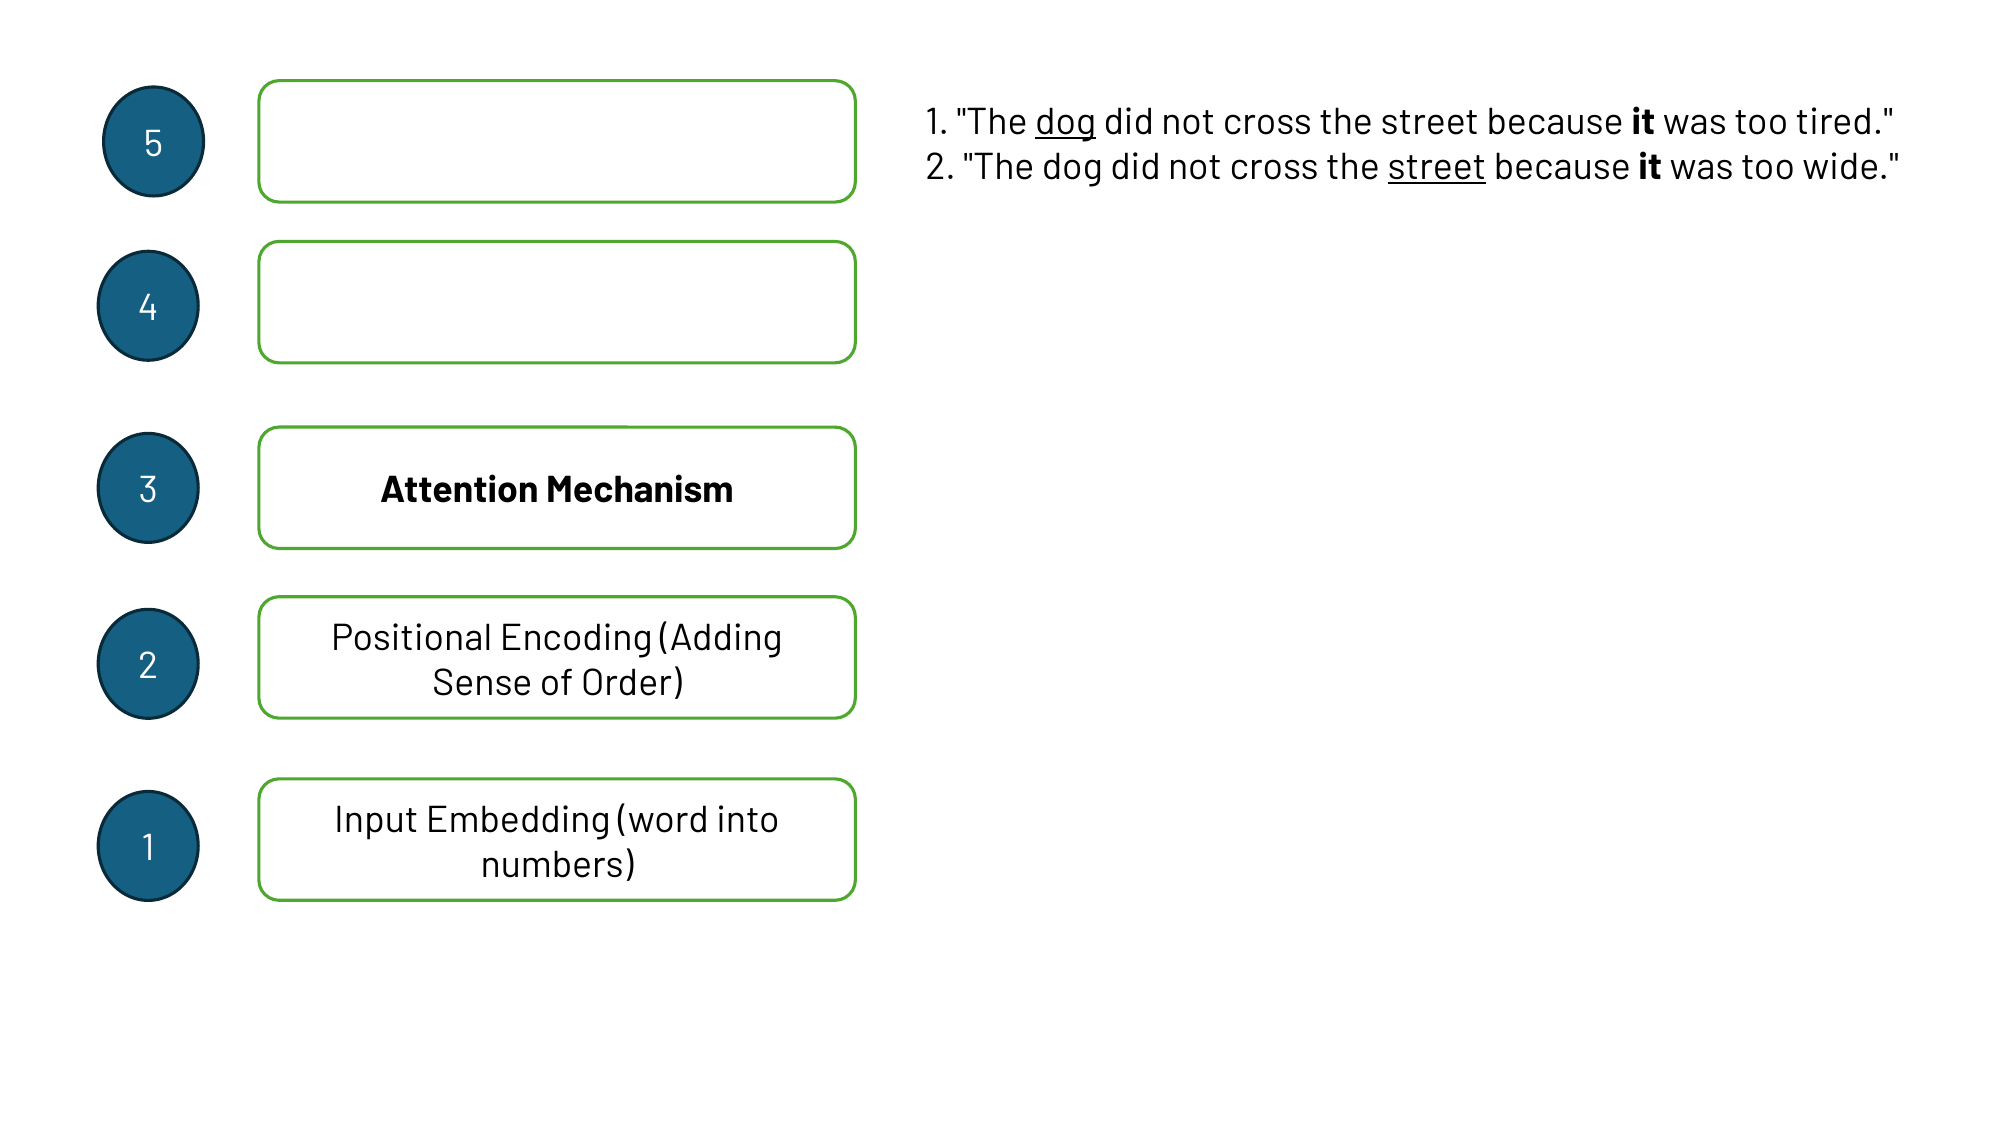

5
1. "The dog did not cross the street because it was too tired."
2. "The dog did not cross the street because it was too wide."

4
Attention Mechanism
3
Positional Encoding (Adding Sense of Order)
2
Input Embedding (word into numbers)
1